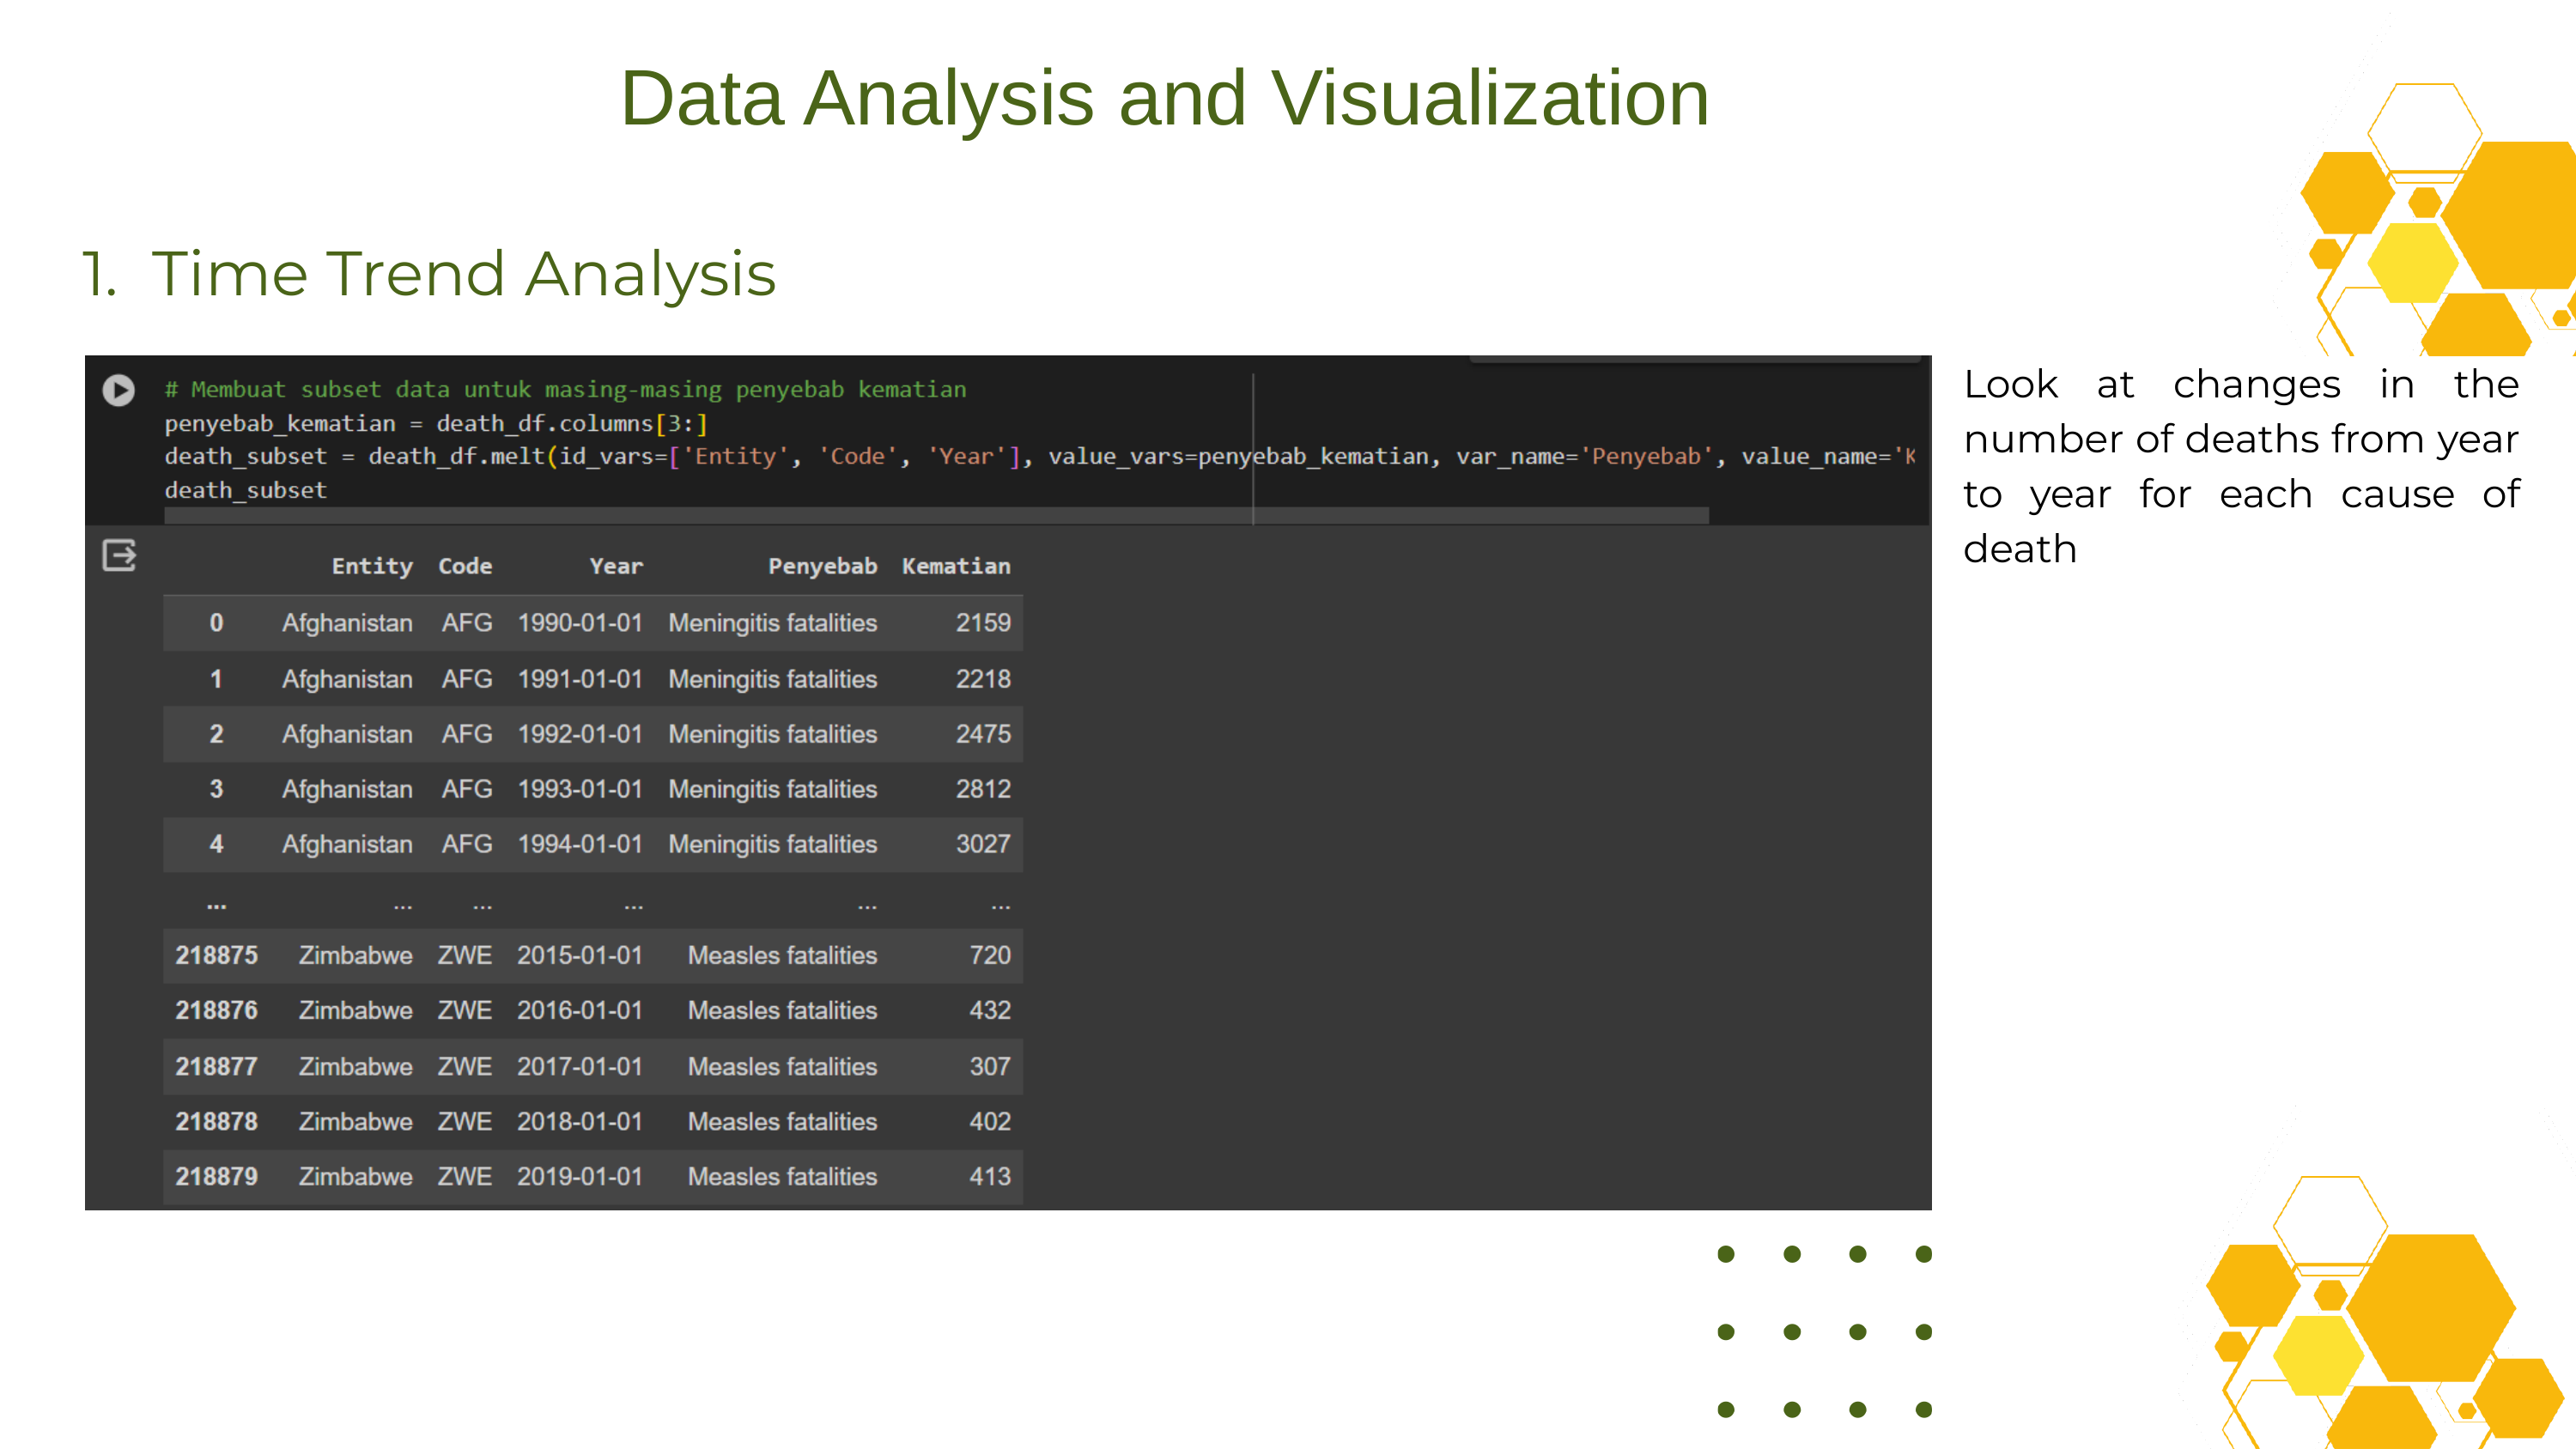

Data Analysis and Visualization
 Time Trend Analysis
Look at changes in the number of deaths from year to year for each cause of death